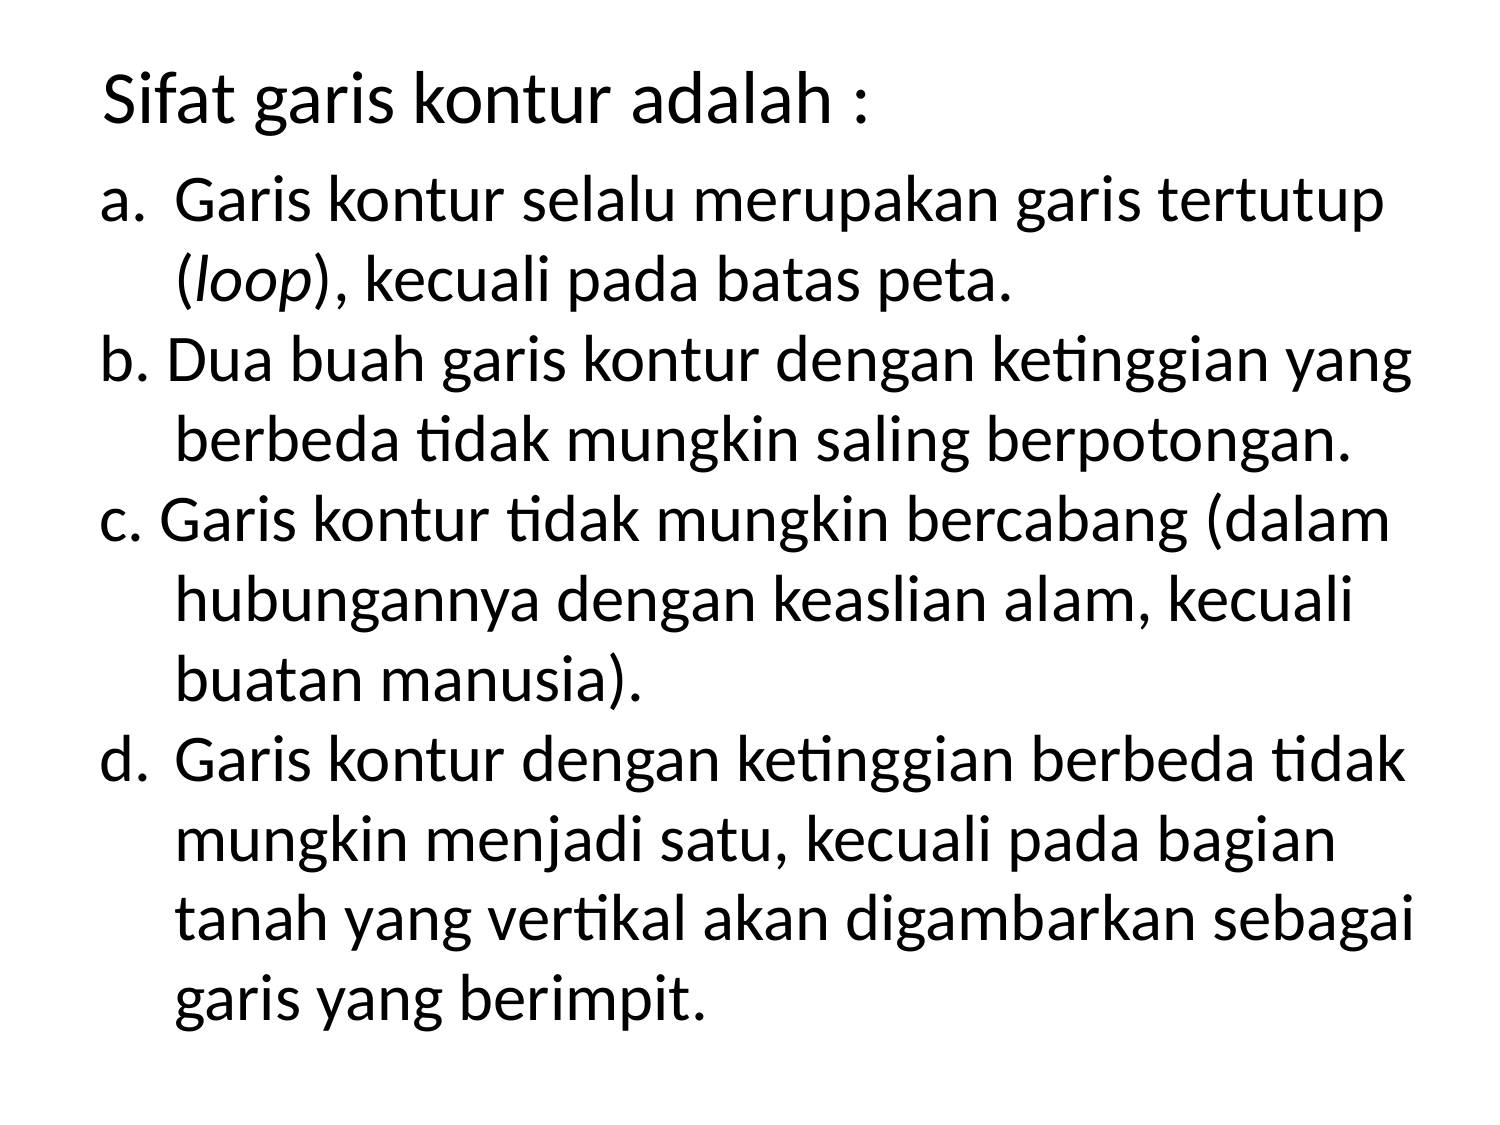

Sifat garis kontur adalah :
a.	Garis kontur selalu merupakan garis tertutup (loop), kecuali pada batas peta.
b. Dua buah garis kontur dengan ketinggian yang berbeda tidak mungkin saling berpotongan.
c. Garis kontur tidak mungkin bercabang (dalam hubungannya dengan keaslian alam, kecuali buatan manusia).
d.	Garis kontur dengan ketinggian berbeda tidak mungkin menjadi satu, kecuali pada bagian tanah yang vertikal akan digambarkan sebagai garis yang berimpit.